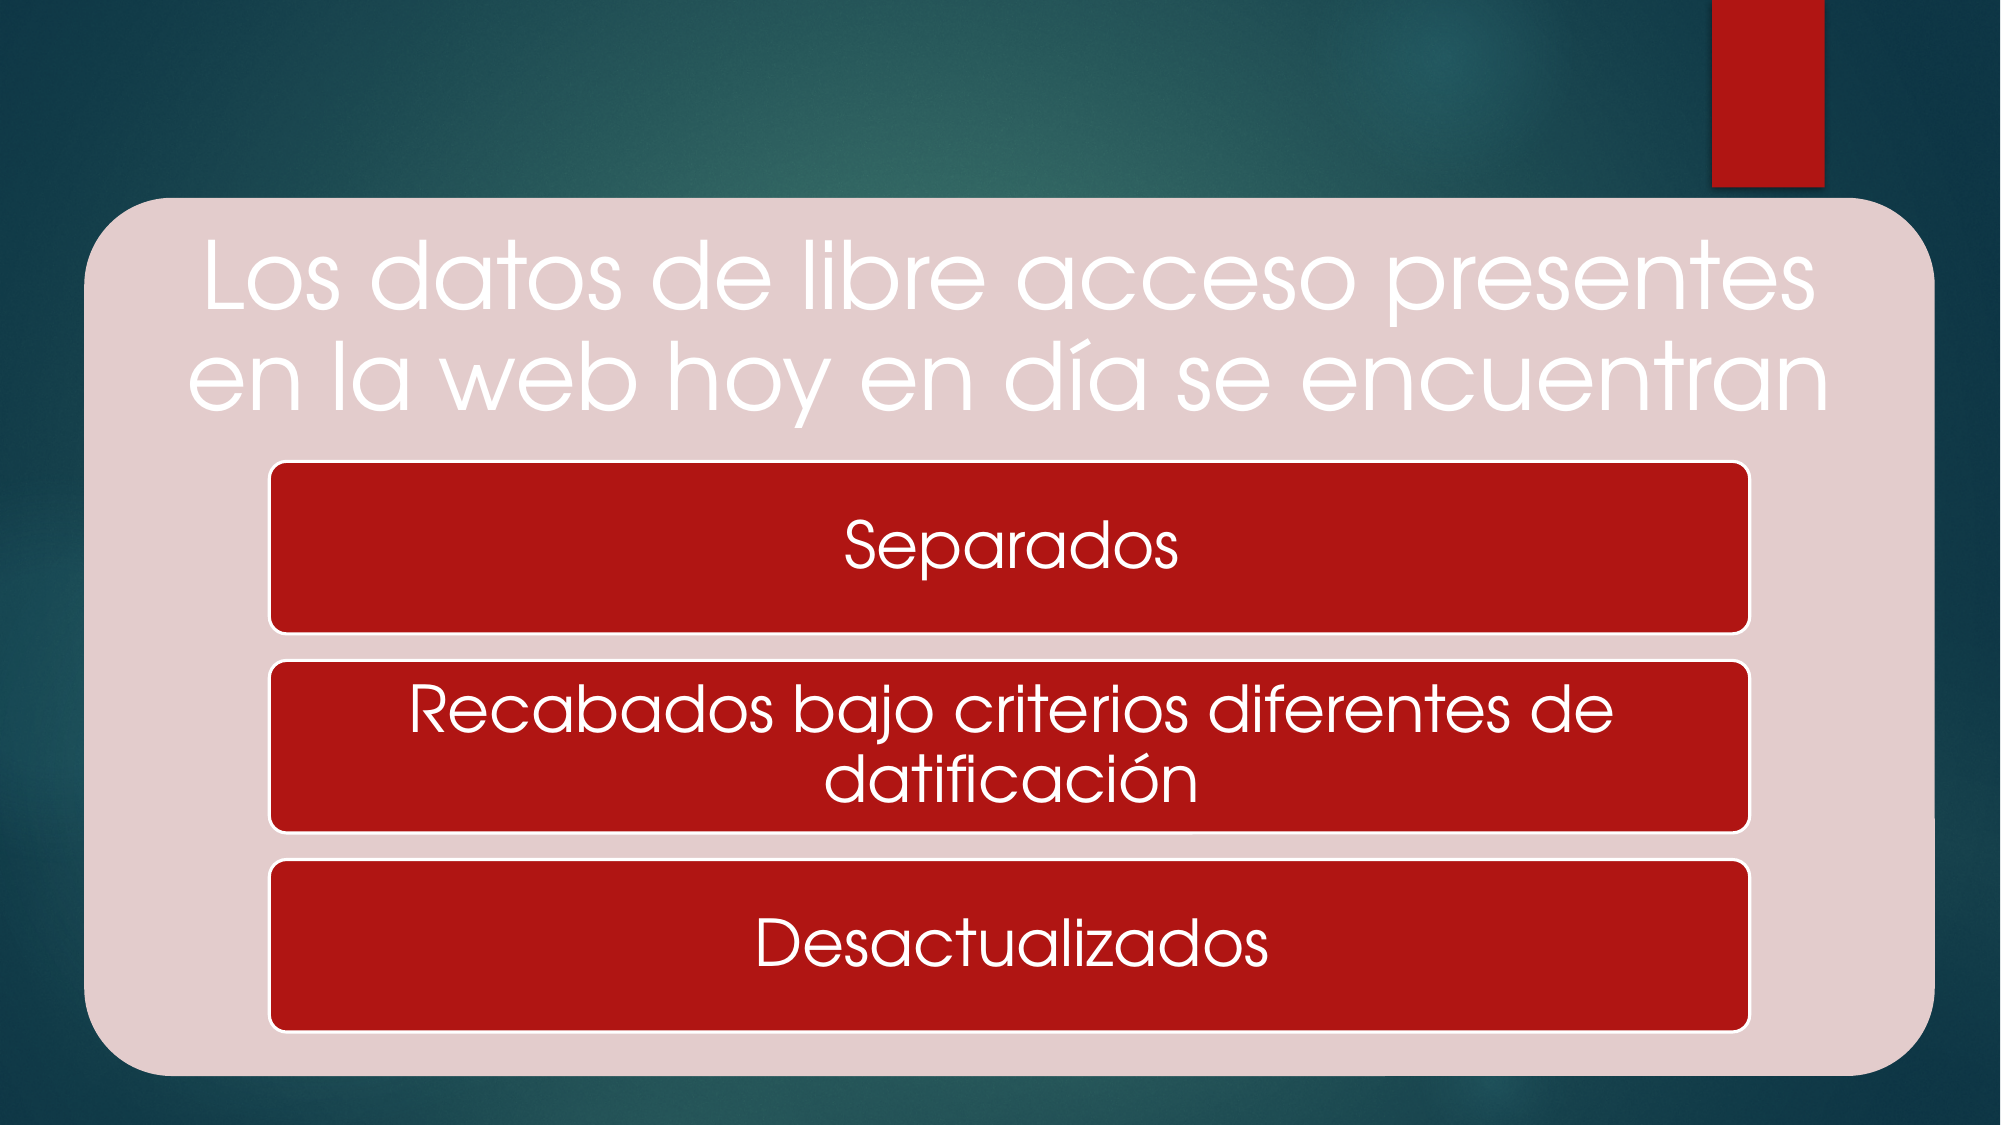

Los datos de libre acceso presentes en la web hoy en día se encuentran
Separados
Recabados bajo criterios diferentes de datificación
Desactualizados